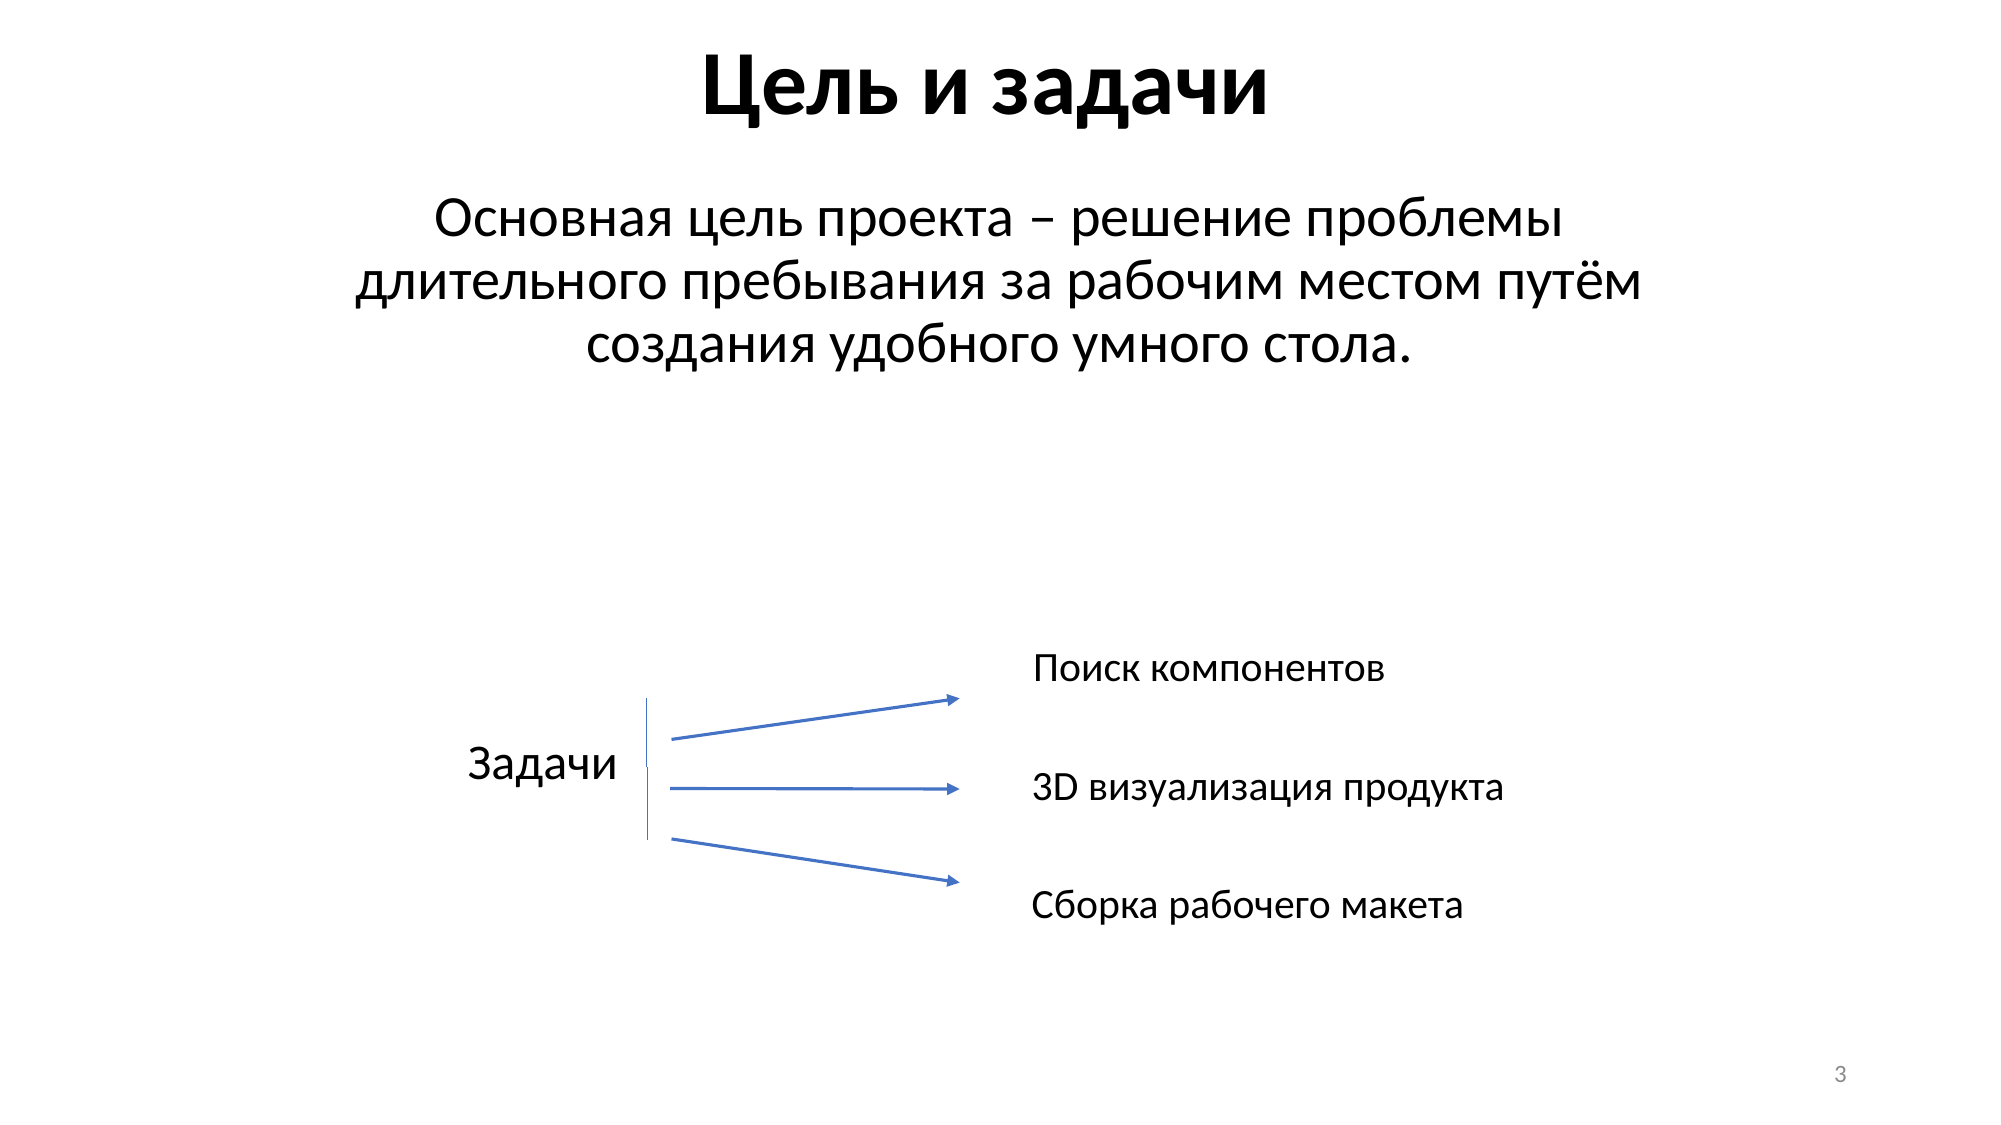

# Цель и задачи
Основная цель проекта – решение проблемы длительного пребывания за рабочим местом путём создания удобного умного стола.
Поиск компонентов
Задачи
3D визуализация продукта
Сборка рабочего макета
3